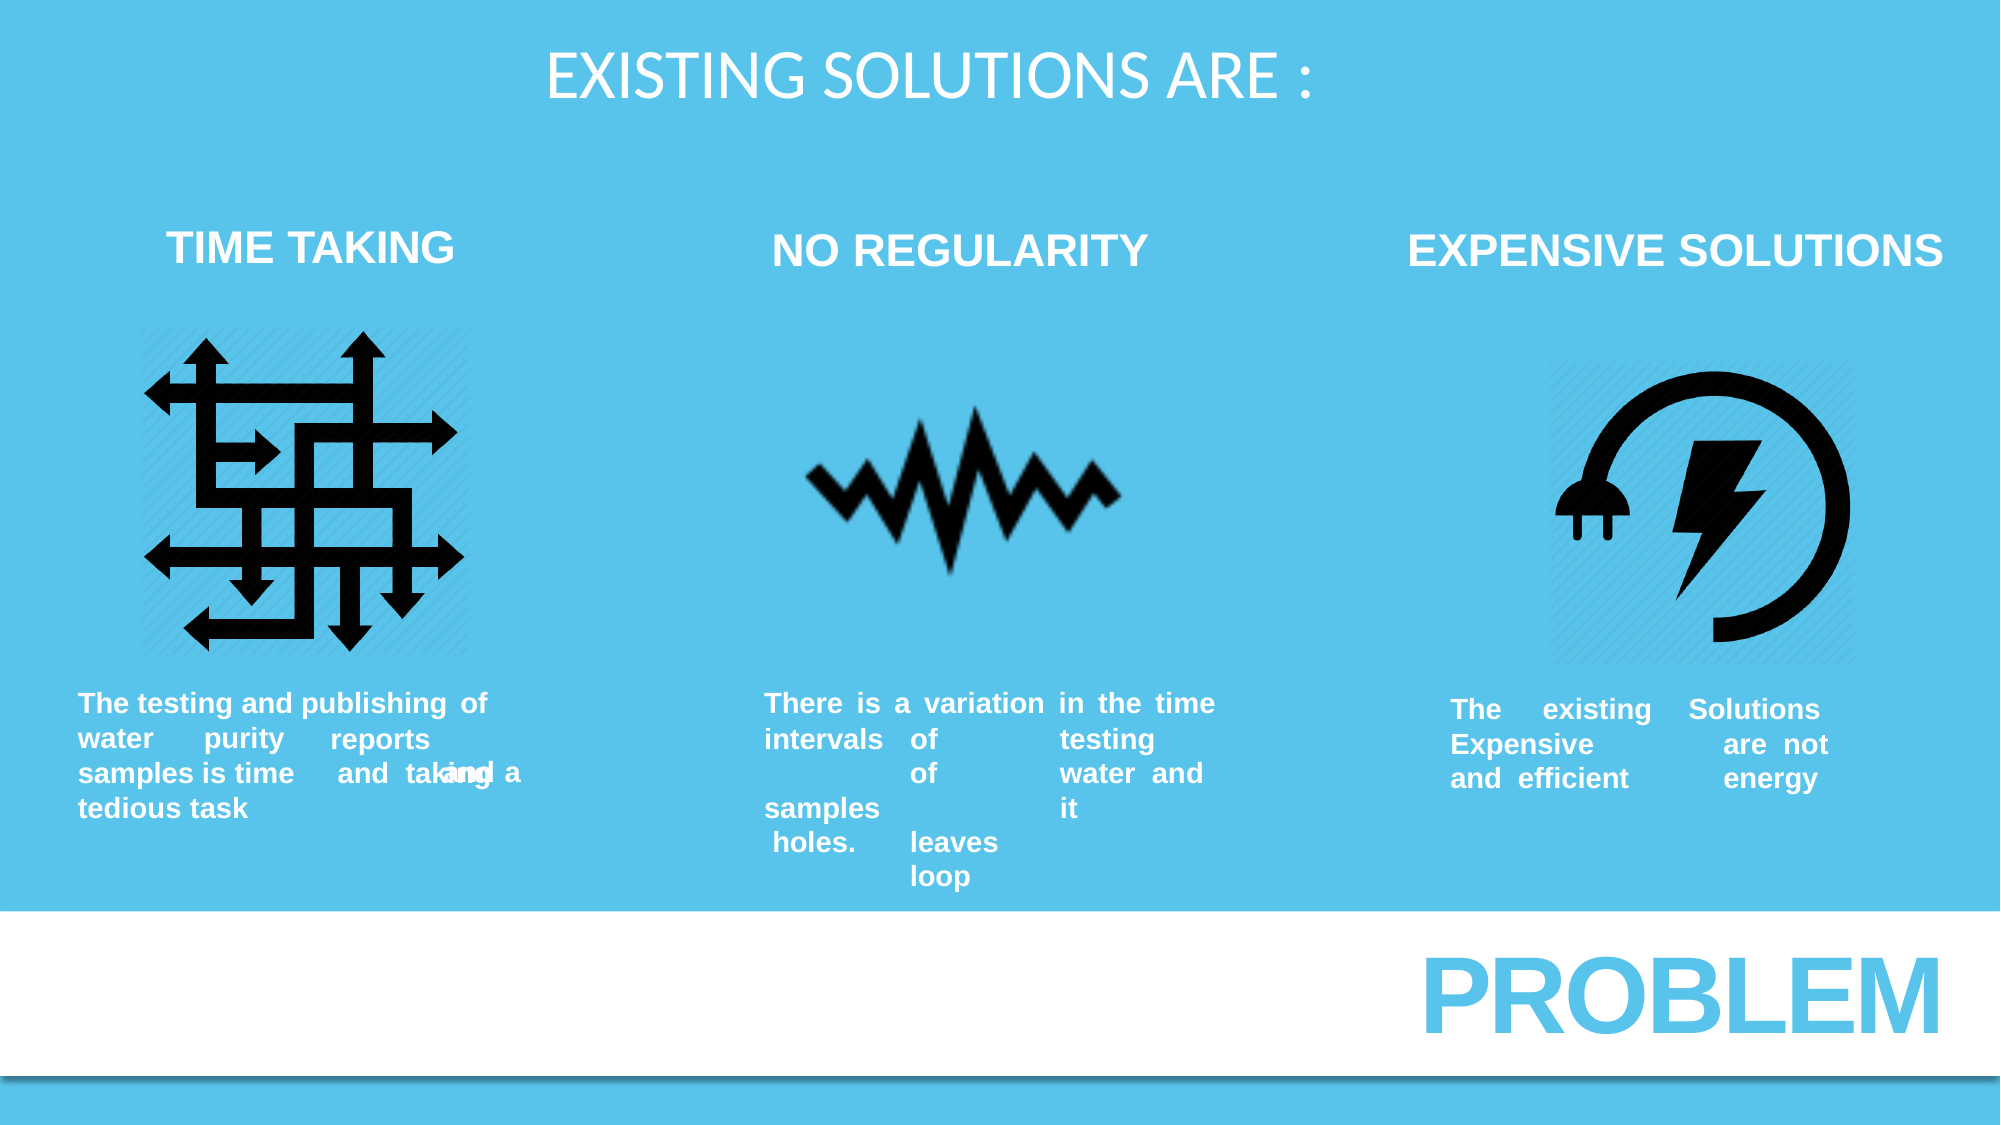

# EXISTING SOLUTIONS ARE :
TIME TAKING
NO REGULARITY
EXPENSIVE SOLUTIONS

The testing and publishing of
There is a variation in the time
The	existing  Expensive	and  efficient
Solutions	are  not	energy
water	purity
reports	and  taking
intervals  samples  holes.
of	testing	of	water  and		it	leaves		loop
samples is time  tedious task
and a

PROBLEM
9